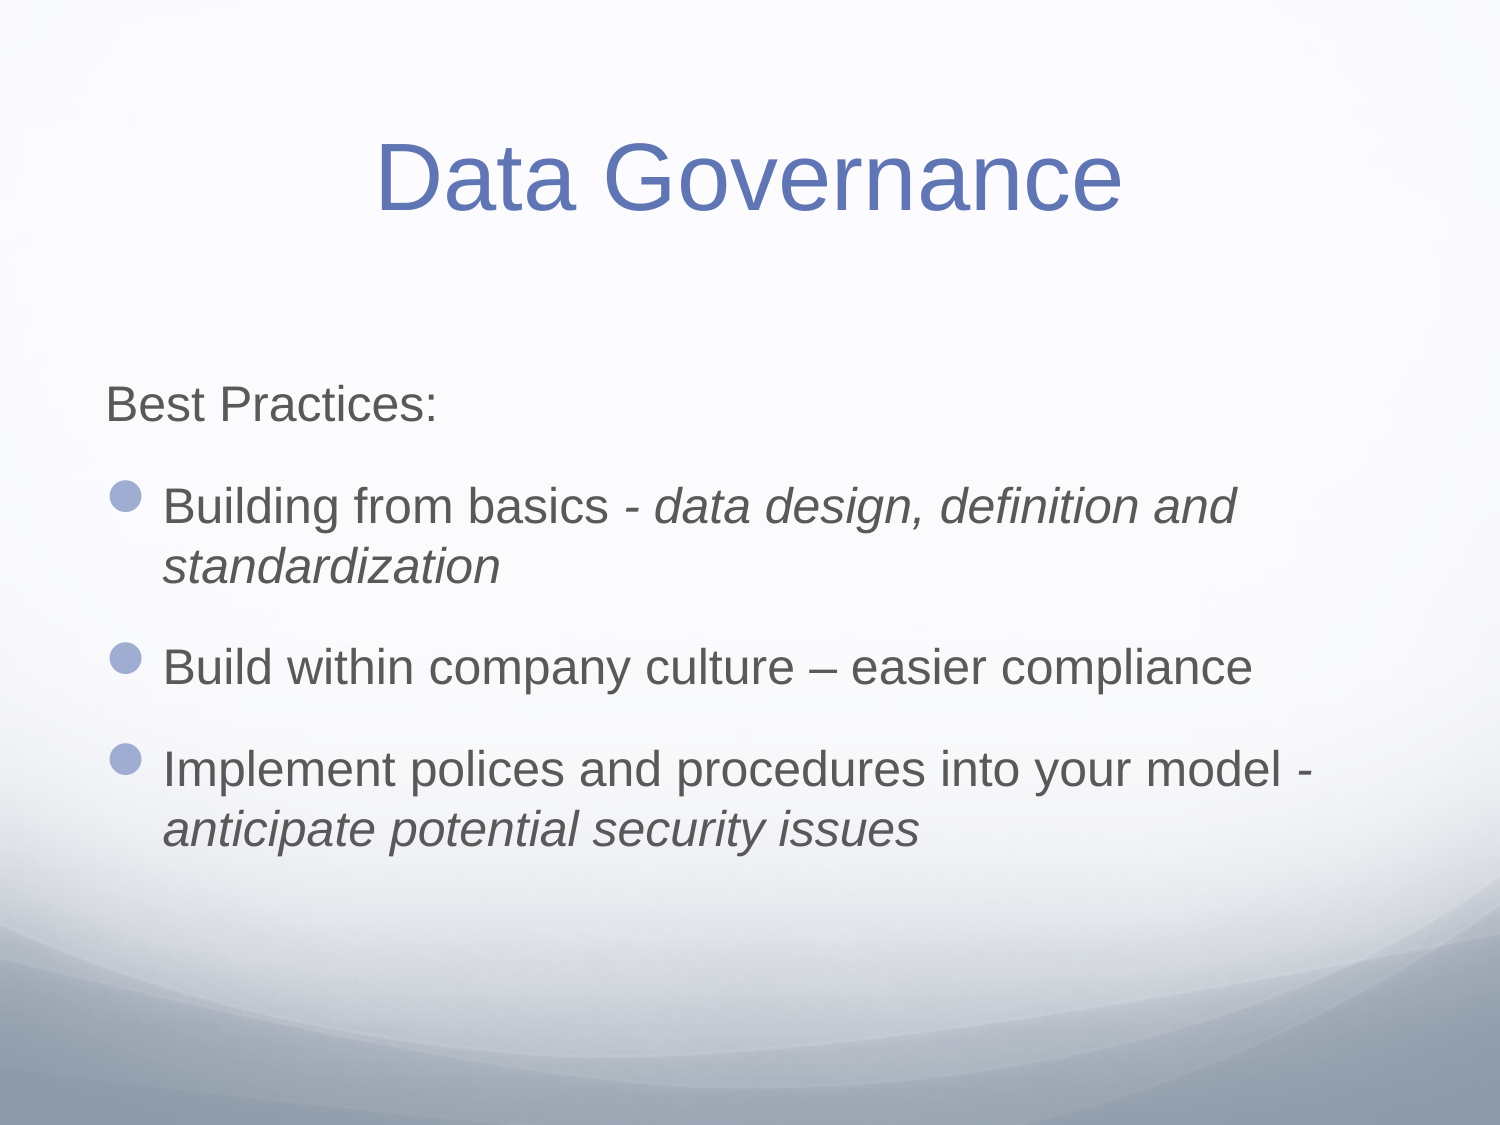

# Data Governance

Best Practices:
Building from basics - data design, definition and standardization
Build within company culture – easier compliance
Implement polices and procedures into your model - anticipate potential security issues